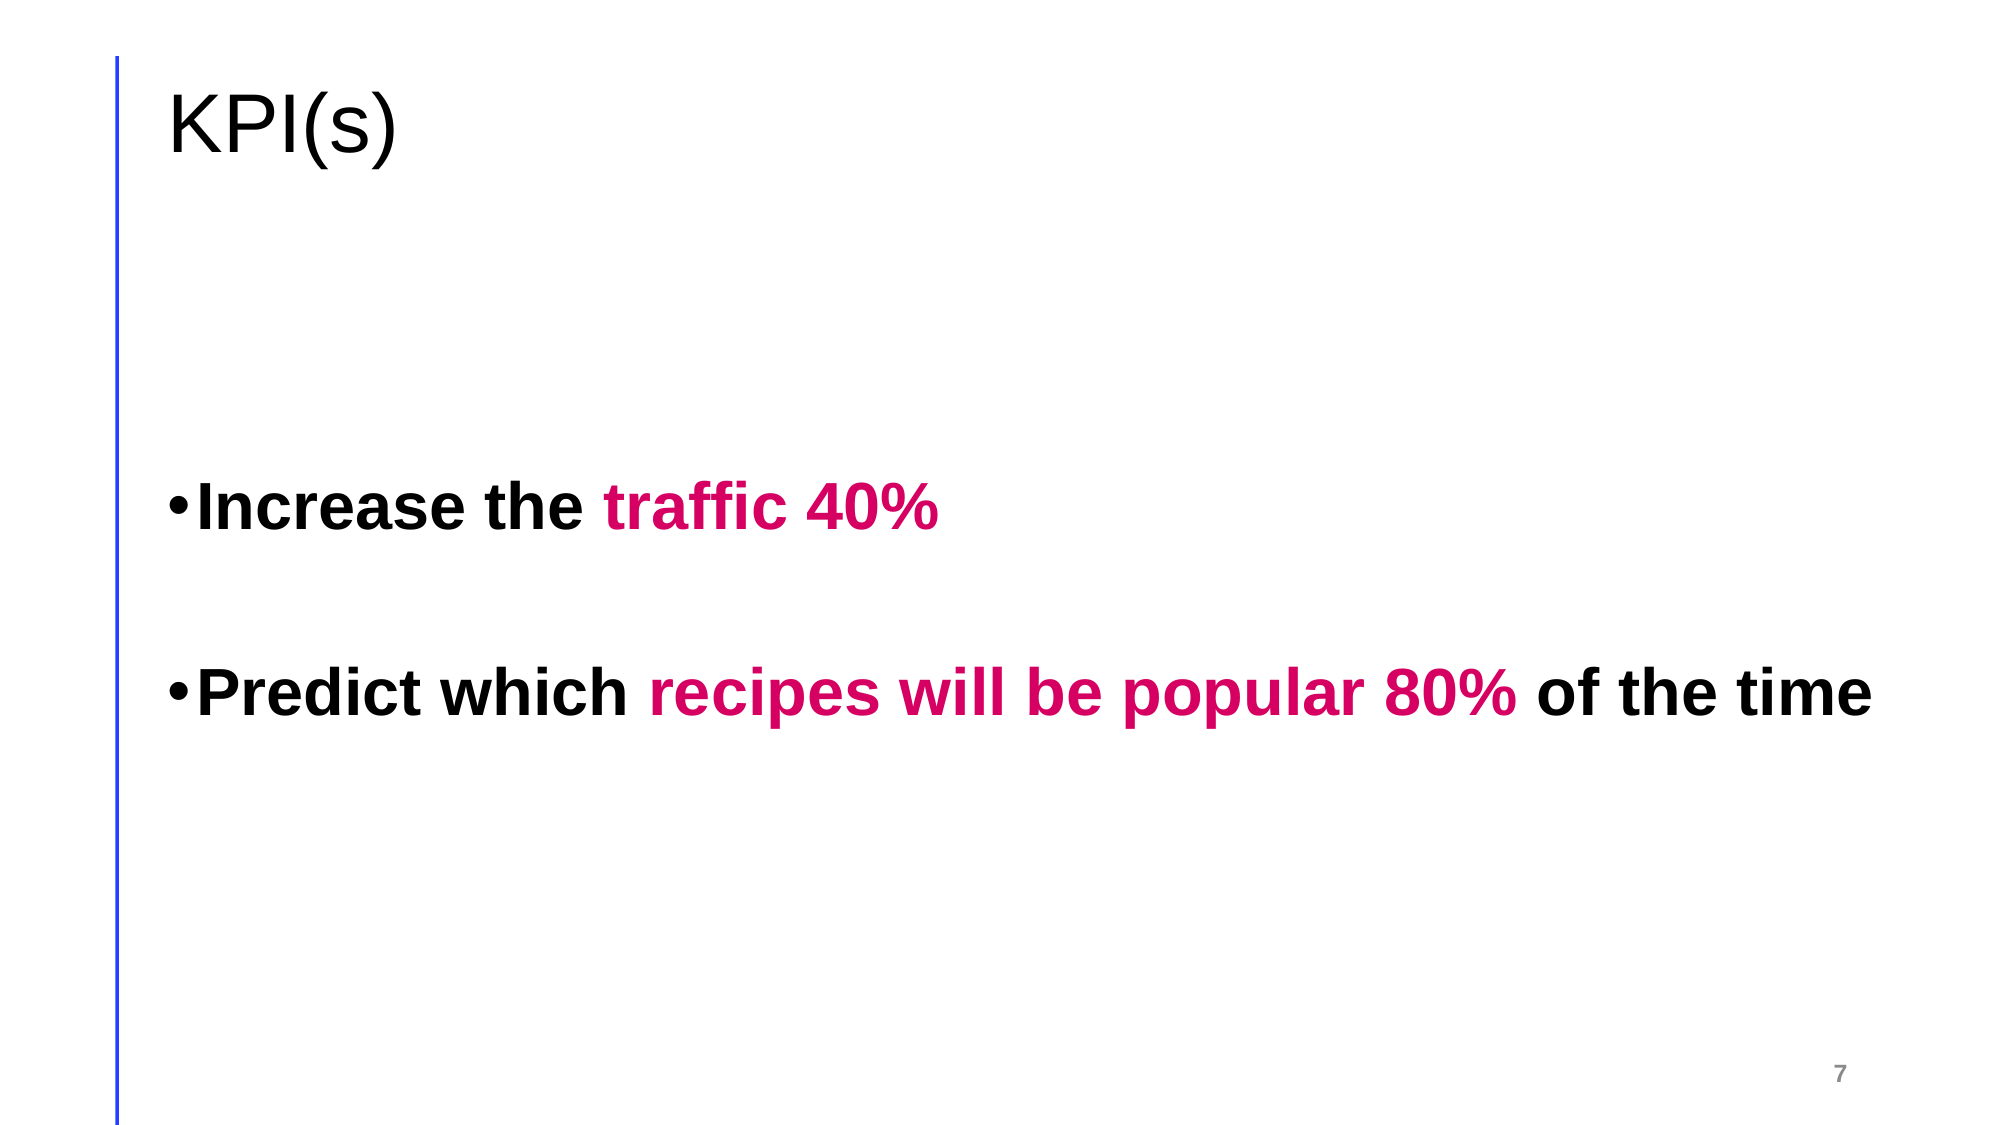

KPI(s)

Increase the traffic 40%

Predict which recipes will be popular 80% of the time

7